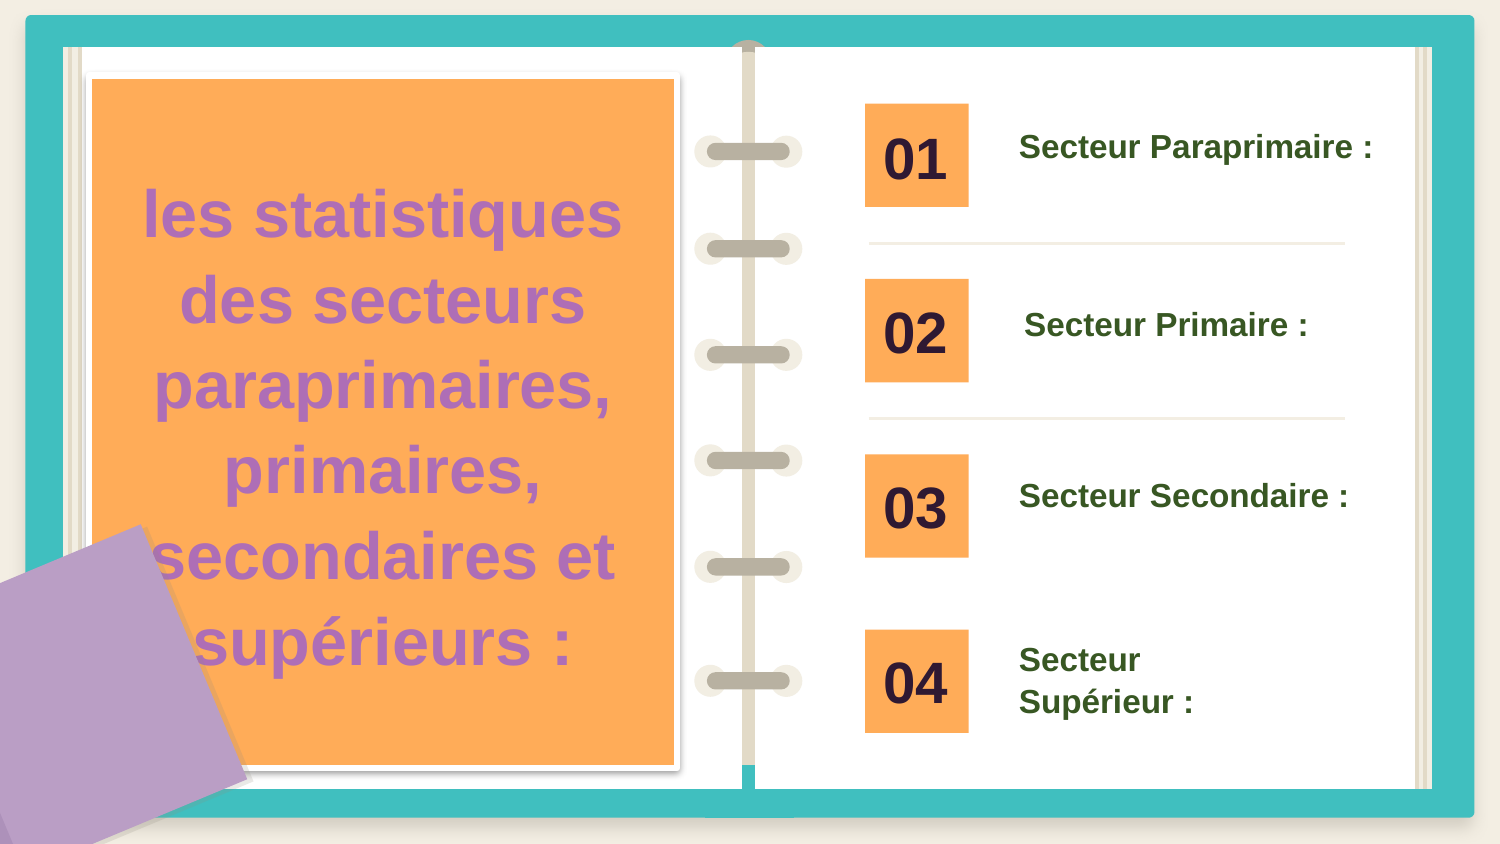

# les statistiques des secteurs paraprimaires, primaires, secondaires et supérieurs :

Secteur Paraprimaire :

01

Secteur Primaire :
02

Secteur Secondaire :
03

Secteur Supérieur :

04